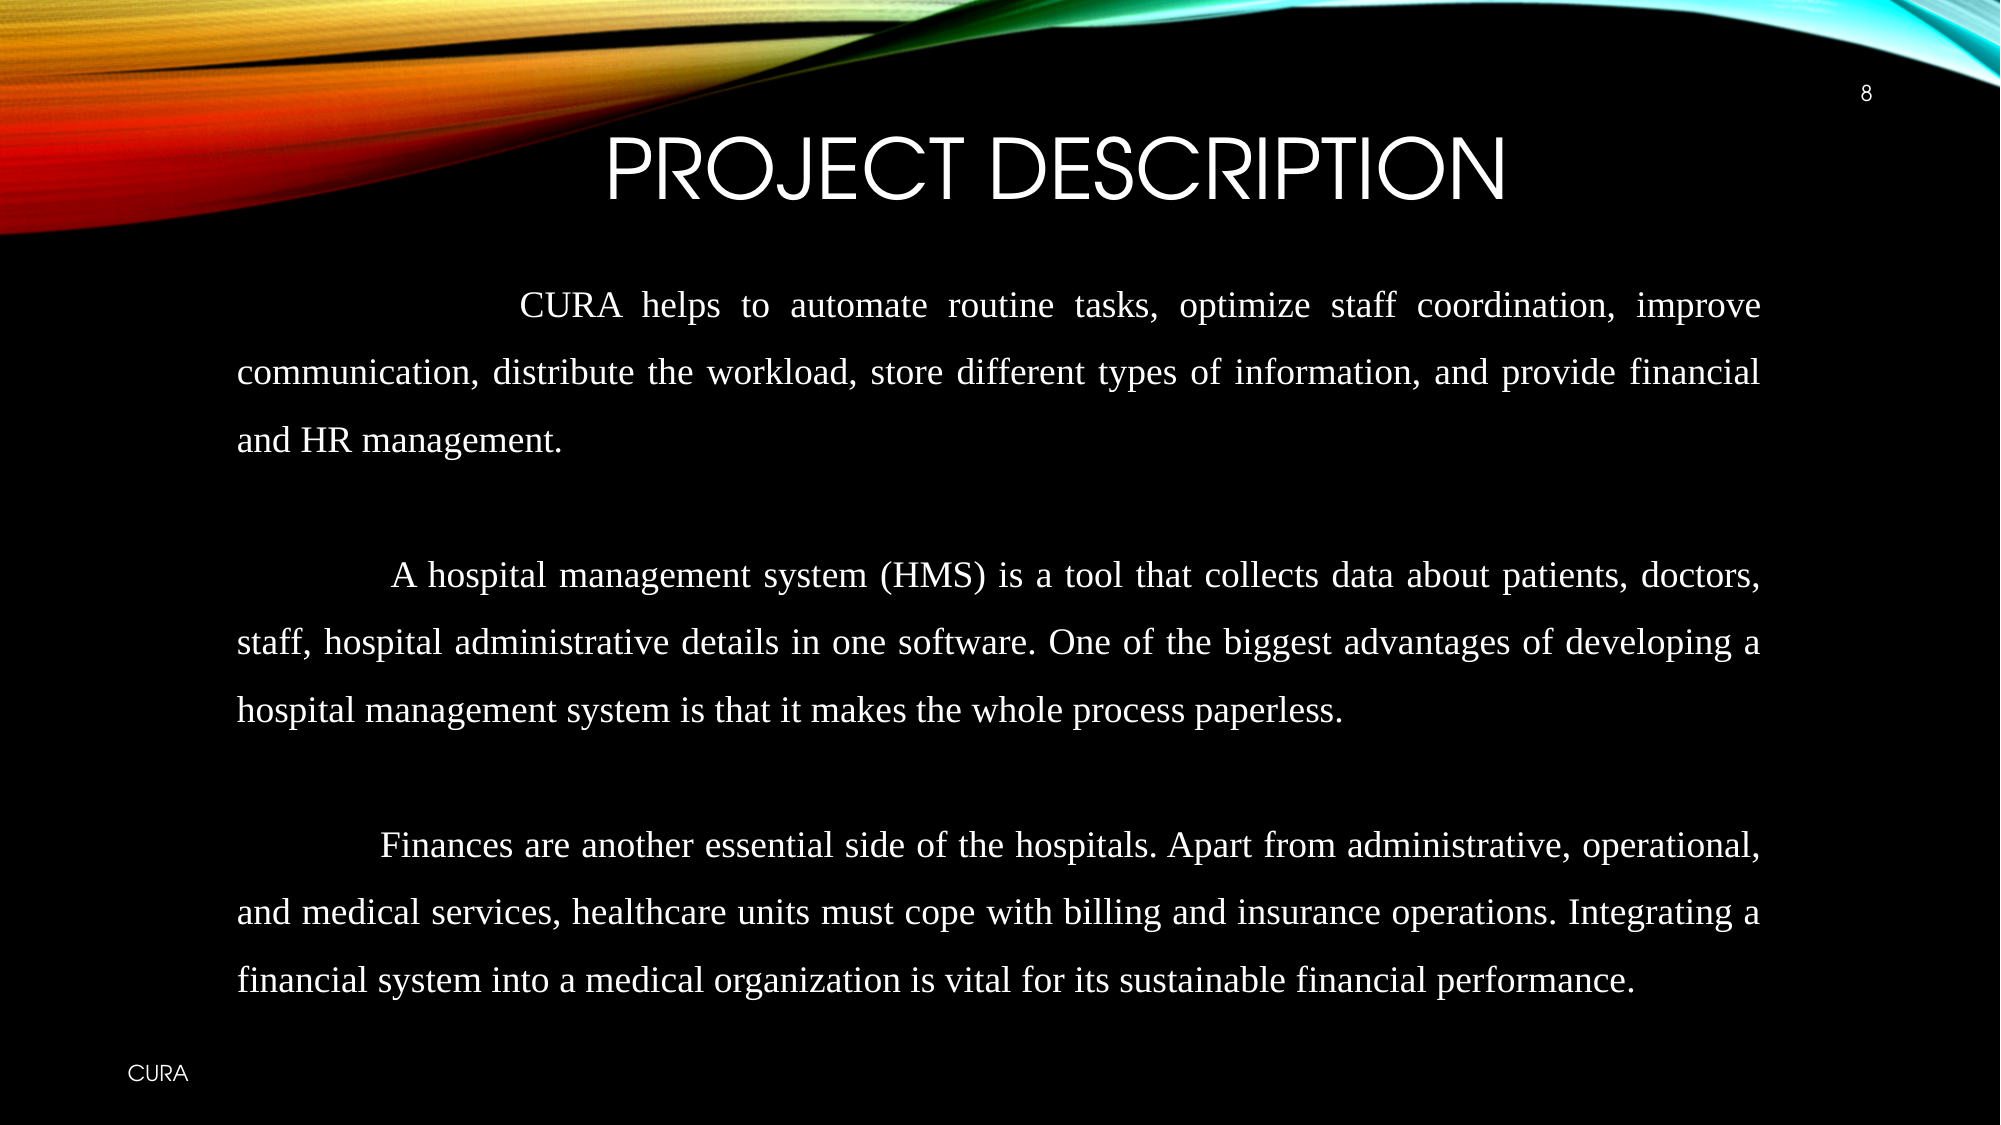

8
# PROJECT description
              CURA helps to automate routine tasks, optimize staff coordination, improve communication, distribute the workload, store different types of information, and provide financial and HR management.

              A hospital management system (HMS) is a tool that collects data about patients, doctors, staff, hospital administrative details in one software. One of the biggest advantages of developing a hospital management system is that it makes the whole process paperless.

              Finances are another essential side of the hospitals. Apart from administrative, operational, and medical services, healthcare units must cope with billing and insurance operations. Integrating a financial system into a medical organization is vital for its sustainable financial performance.

CURA